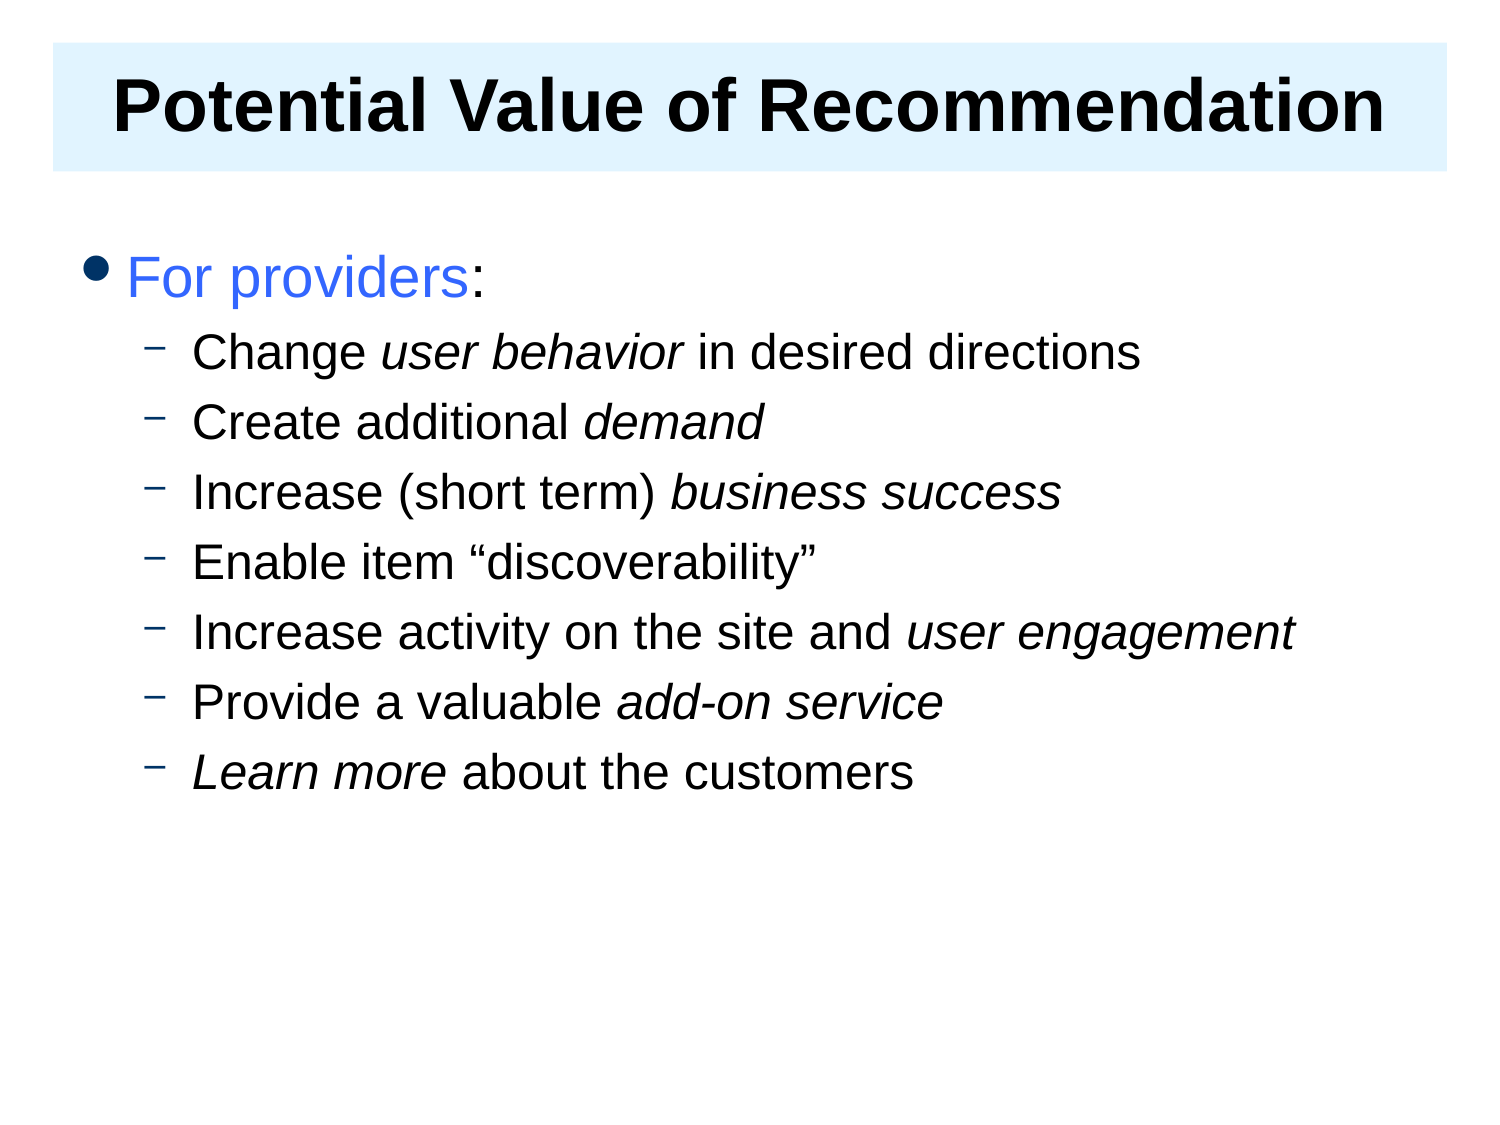

# Potential Value of Recommendation
For providers:
Change user behavior in desired directions
Create additional demand
Increase (short term) business success
Enable item “discoverability”
Increase activity on the site and user engagement
Provide a valuable add‐on service
Learn more about the customers